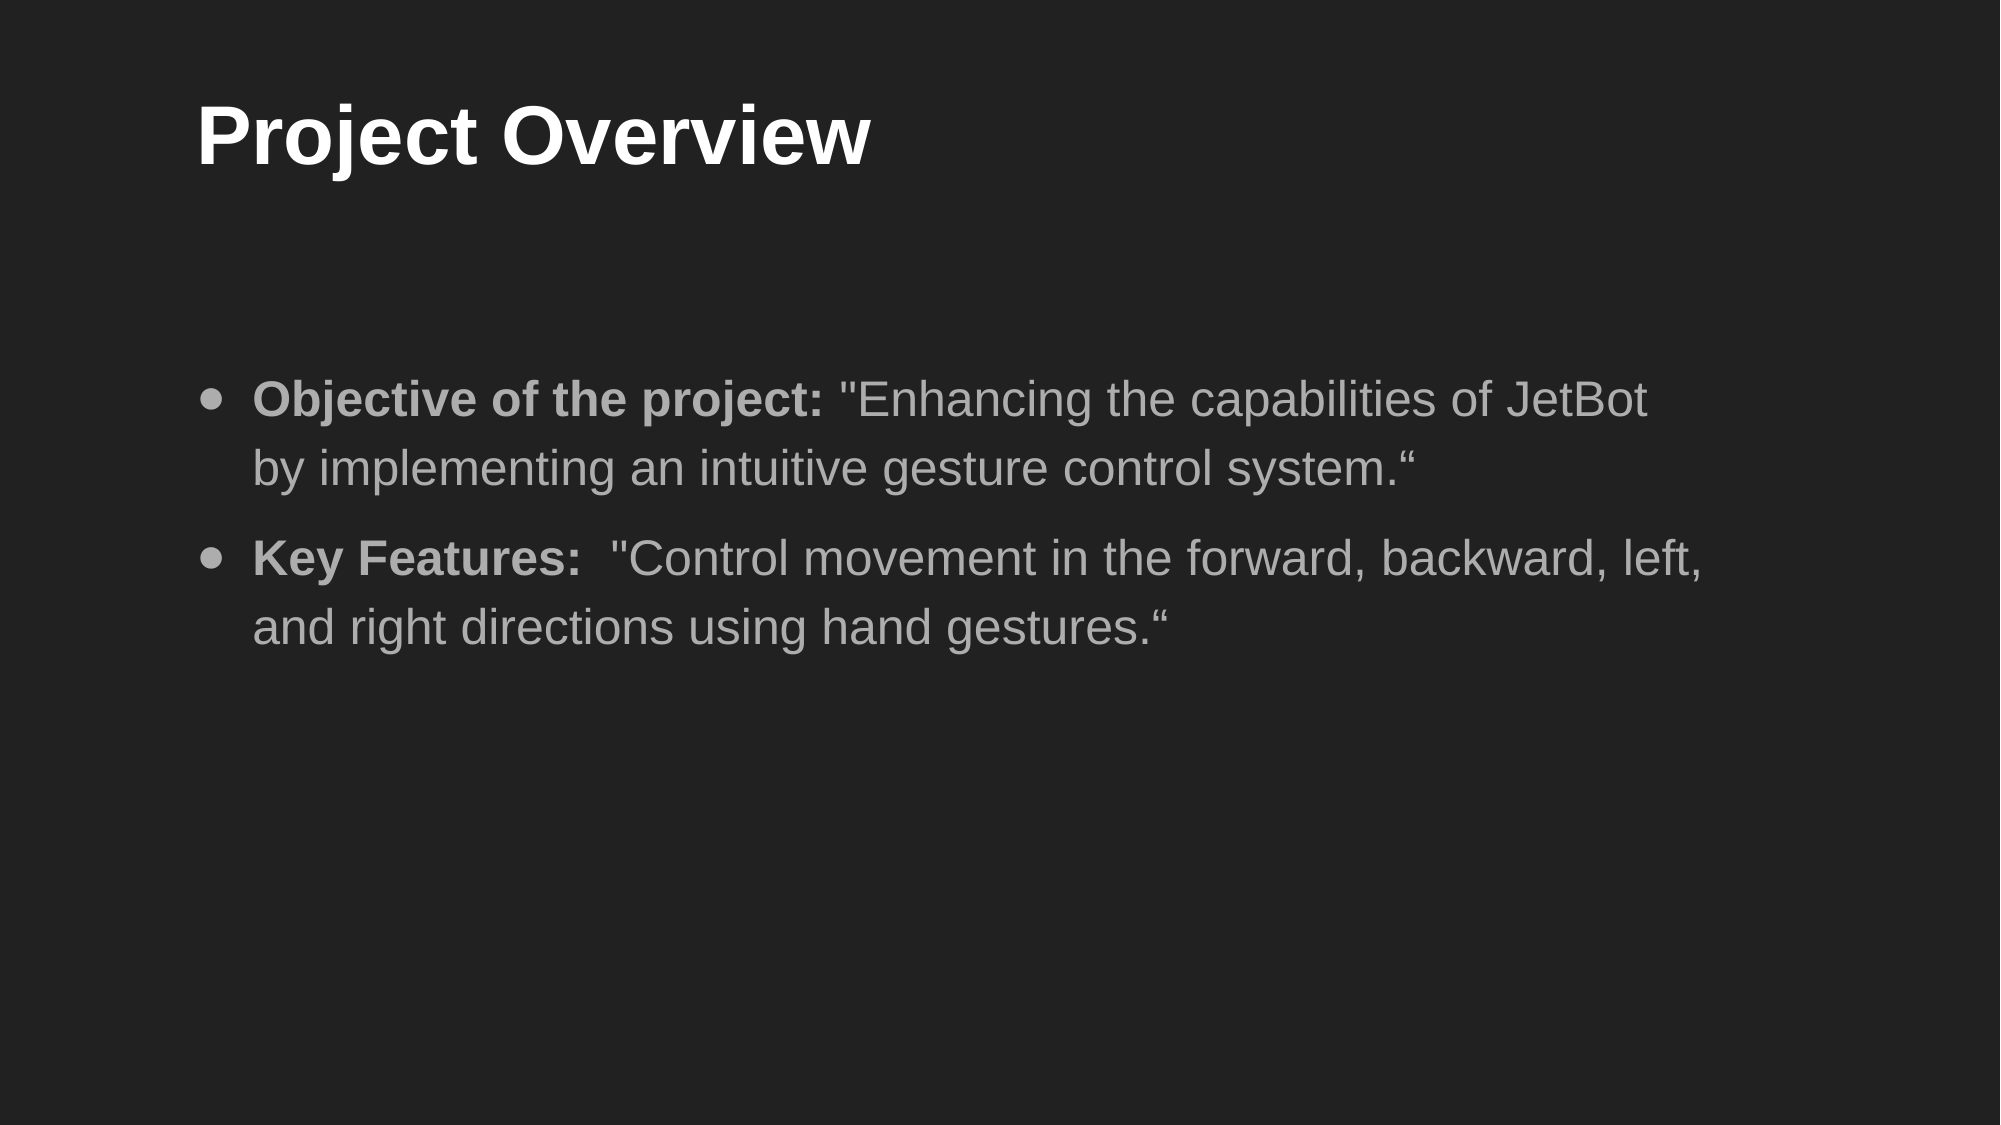

# Project Overview
Objective of the project: "Enhancing the capabilities of JetBot by implementing an intuitive gesture control system.“
Key Features:  "Control movement in the forward, backward, left, and right directions using hand gestures.“